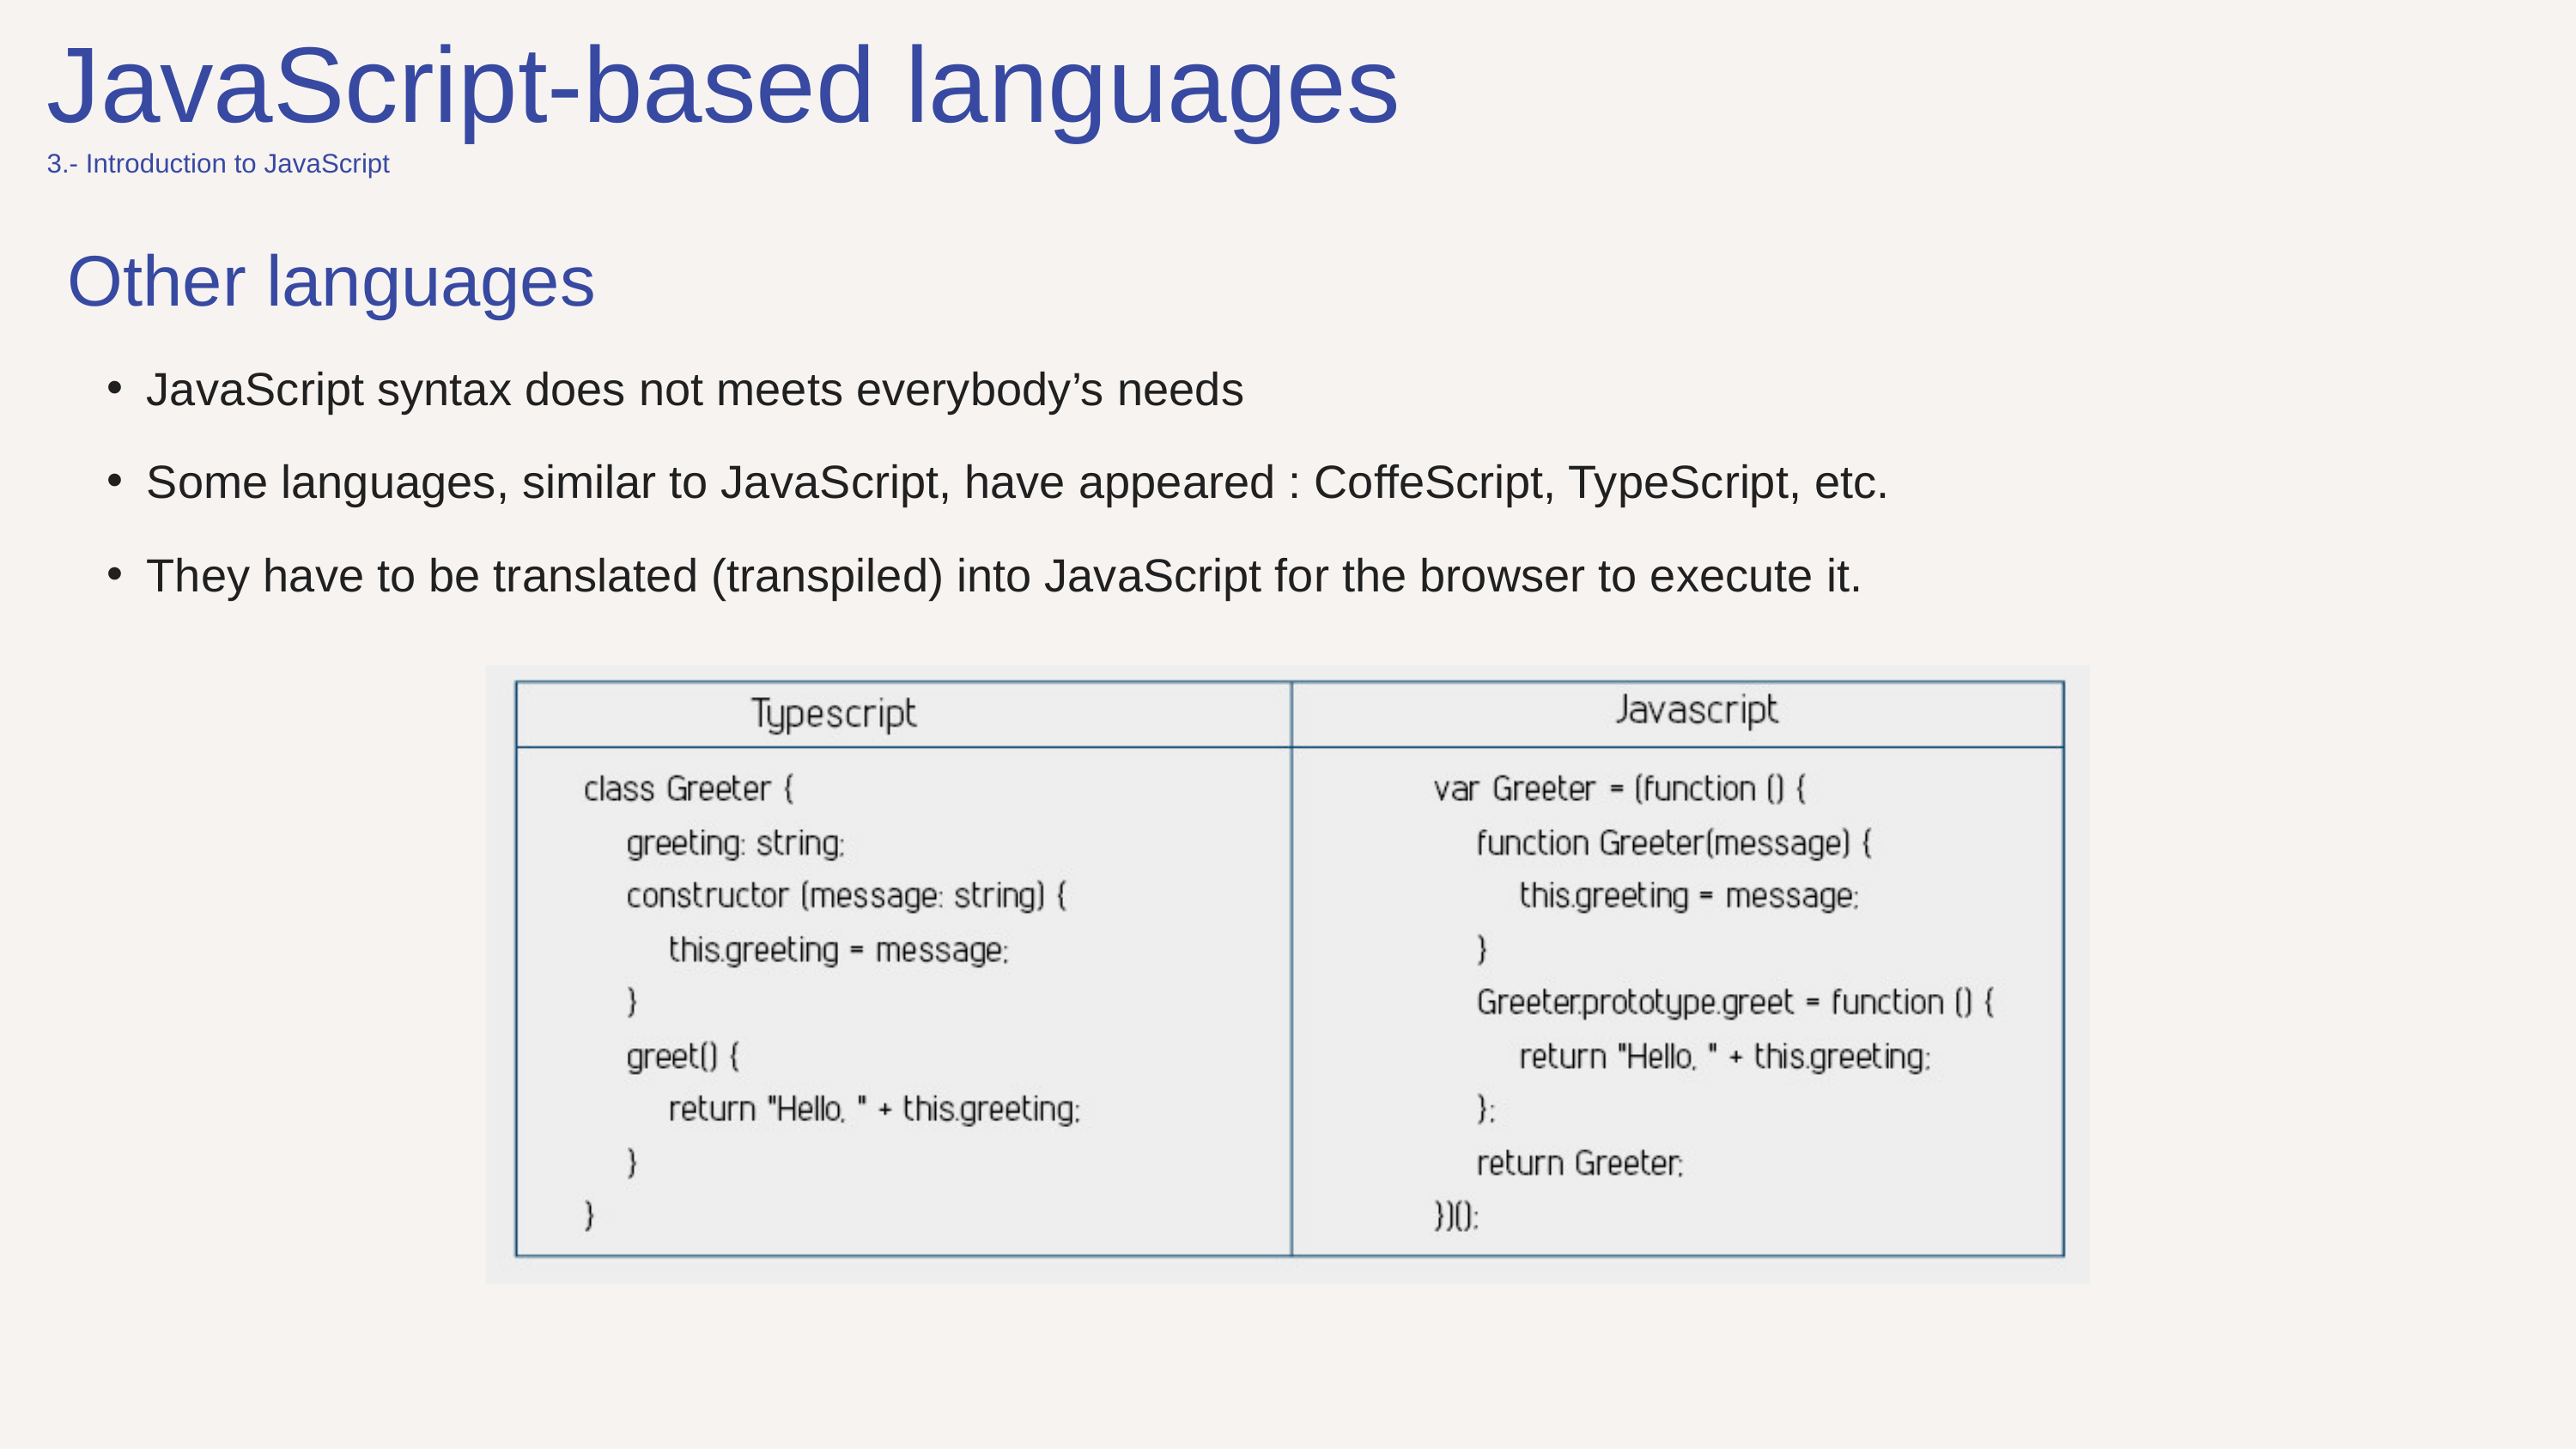

JavaScript-based languages
3.- Introduction to JavaScript
Other languages
JavaScript syntax does not meets everybody’s needs
Some languages, similar to JavaScript, have appeared : CoffeScript, TypeScript, etc.
They have to be translated (transpiled) into JavaScript for the browser to execute it.